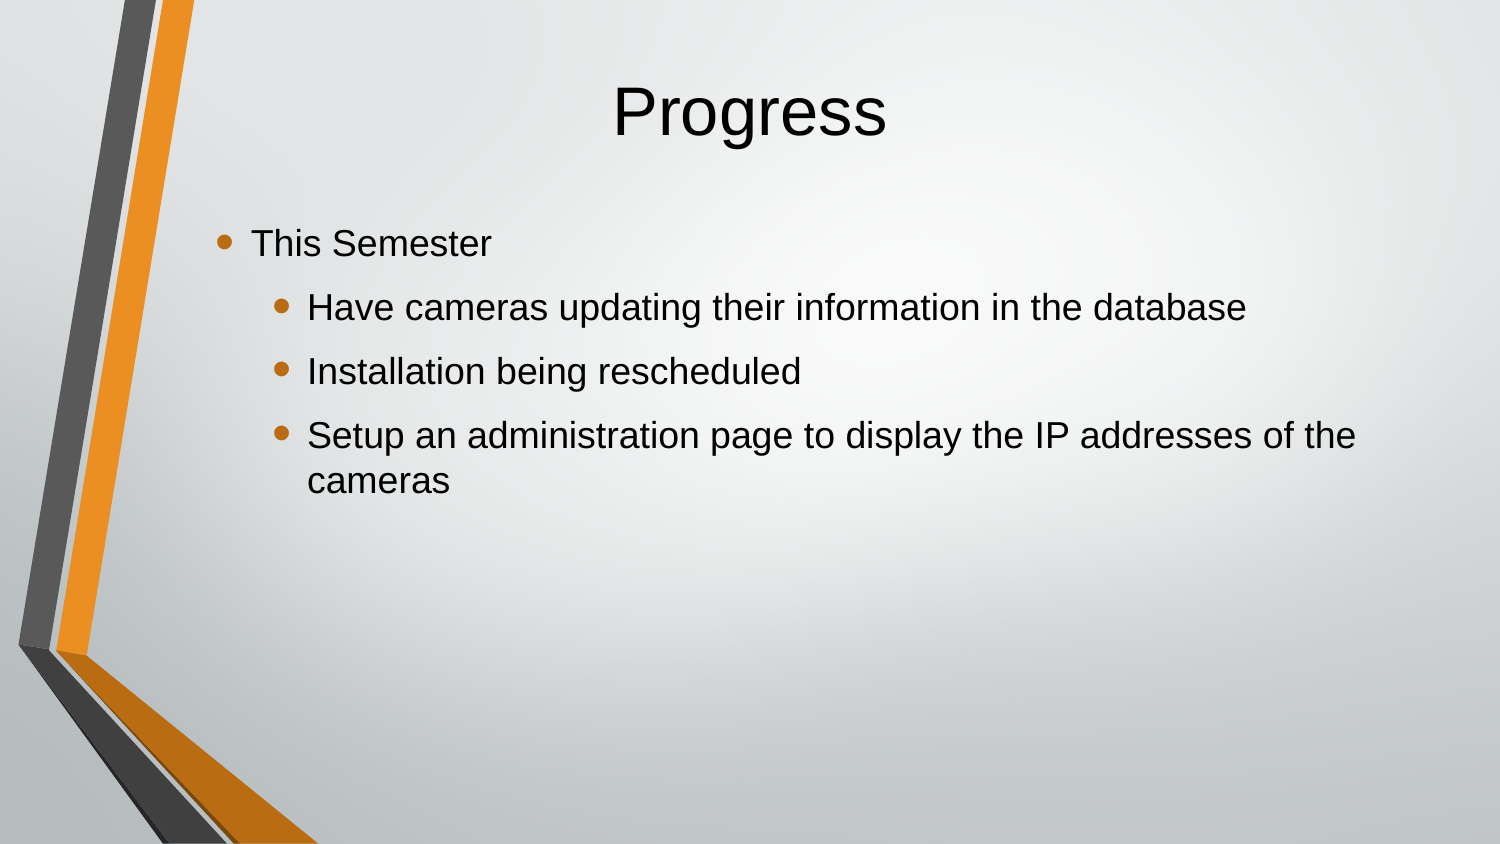

Progress
This Semester
Have cameras updating their information in the database
Installation being rescheduled
Setup an administration page to display the IP addresses of the cameras